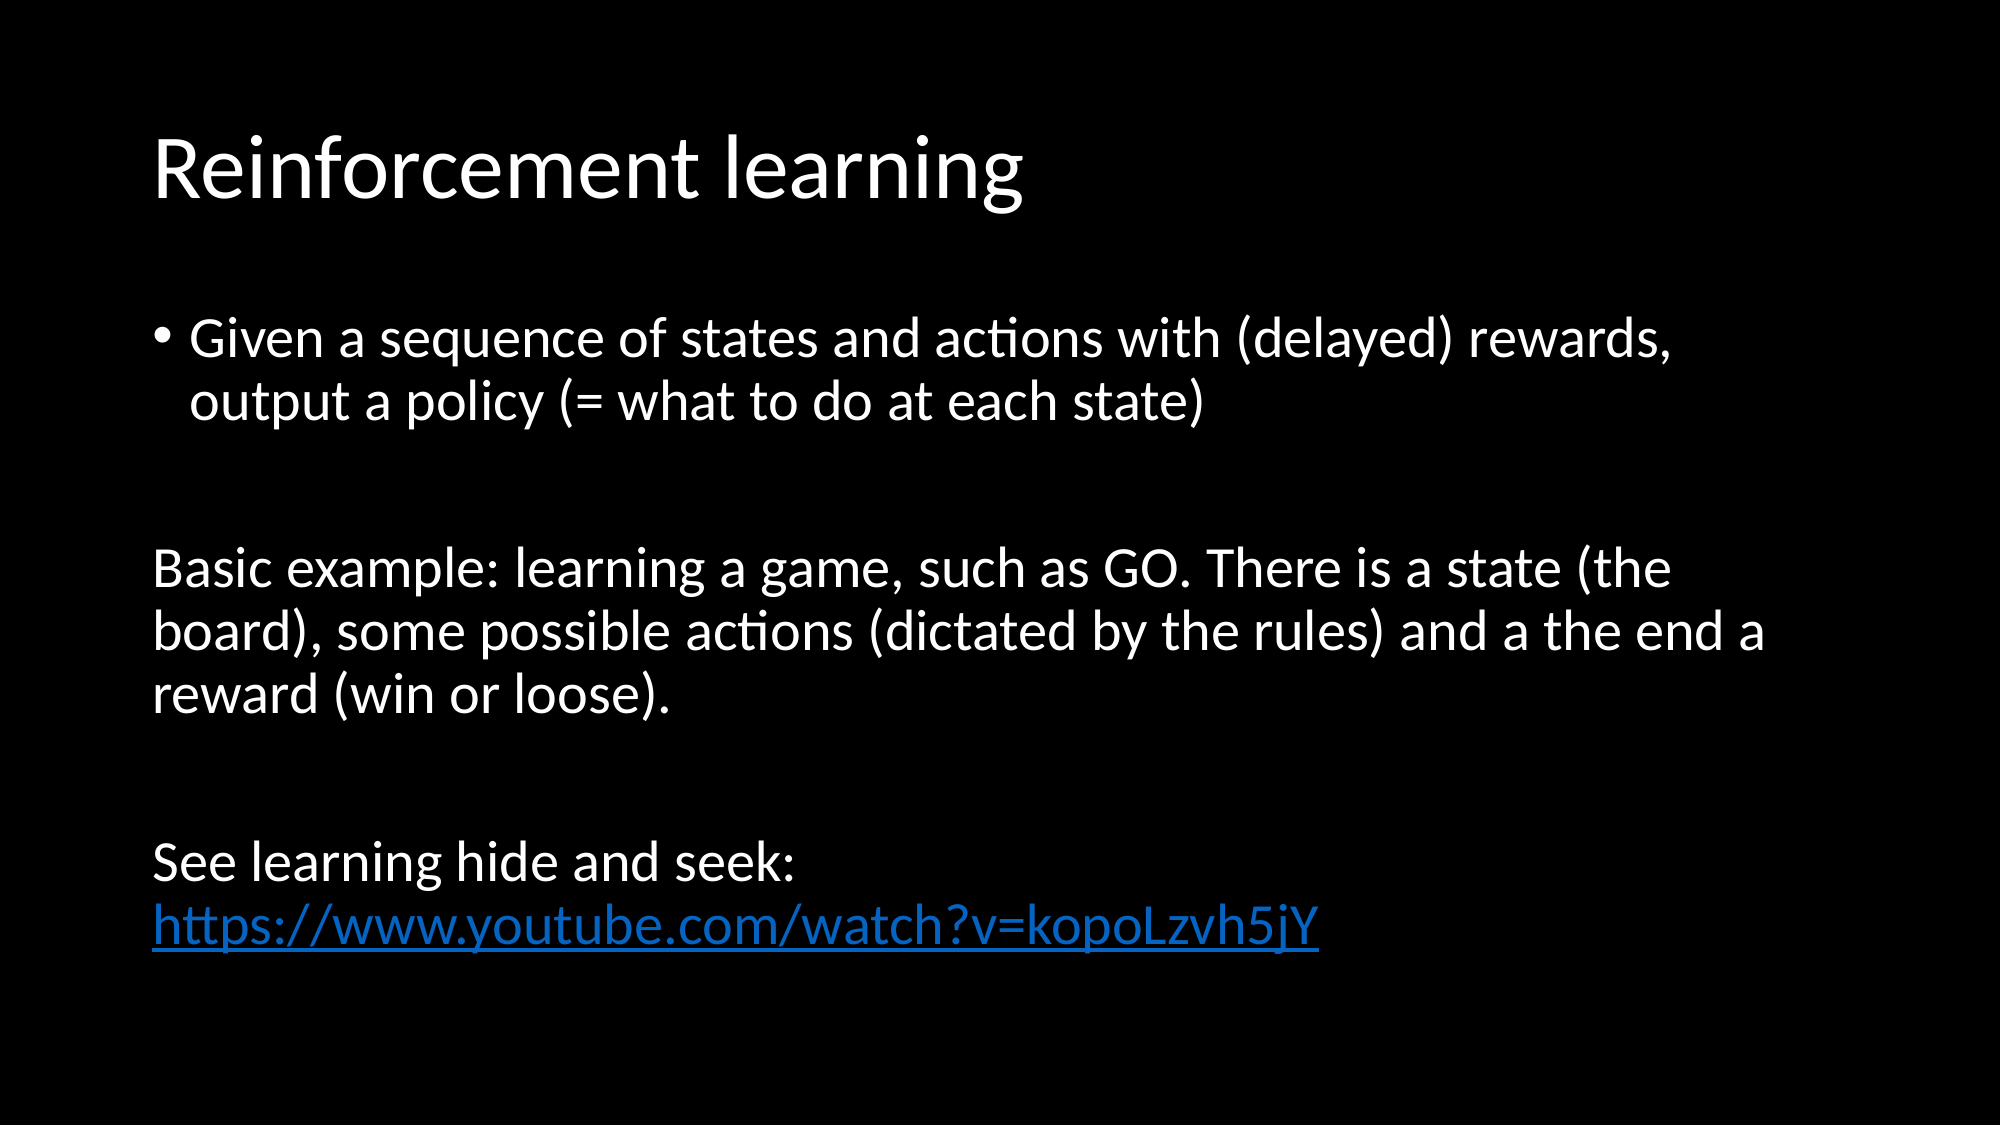

# Reinforcement learning
Given a sequence of states and actions with (delayed) rewards, output a policy (= what to do at each state)

Basic example: learning a game, such as GO. There is a state (the board), some possible actions (dictated by the rules) and a the end a reward (win or loose).

See learning hide and seek: https://www.youtube.com/watch?v=kopoLzvh5jY